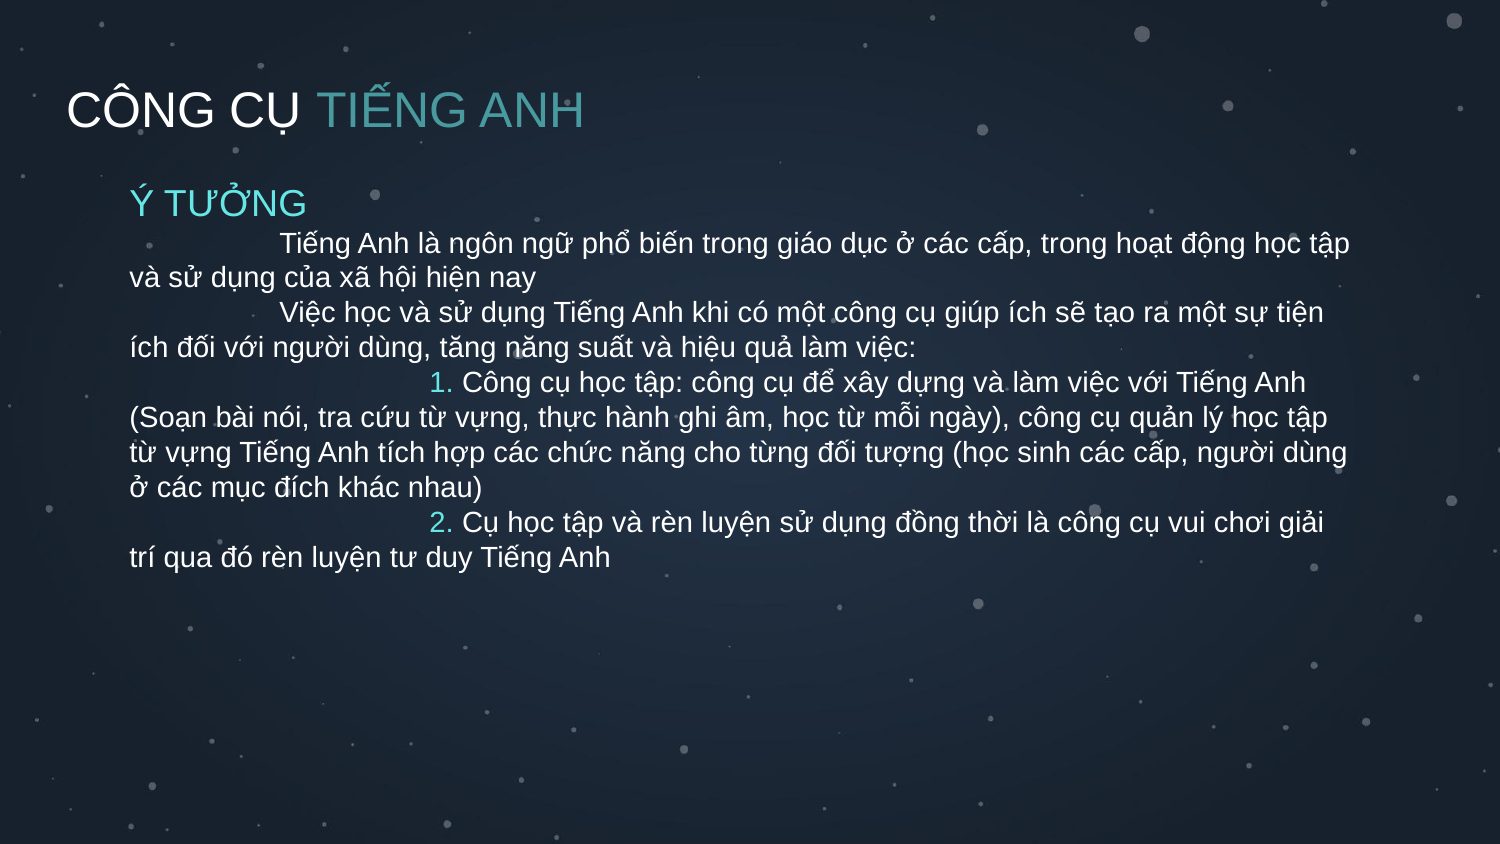

# CÔNG CỤ TIẾNG ANH
Ý TƯỞNG
	Tiếng Anh là ngôn ngữ phổ biến trong giáo dục ở các cấp, trong hoạt động học tập và sử dụng của xã hội hiện nay
	Việc học và sử dụng Tiếng Anh khi có một công cụ giúp ích sẽ tạo ra một sự tiện ích đối với người dùng, tăng năng suất và hiệu quả làm việc:
		1. Công cụ học tập: công cụ để xây dựng và làm việc với Tiếng Anh (Soạn bài nói, tra cứu từ vựng, thực hành ghi âm, học từ mỗi ngày), công cụ quản lý học tập từ vựng Tiếng Anh tích hợp các chức năng cho từng đối tượng (học sinh các cấp, người dùng ở các mục đích khác nhau)
		2. Cụ học tập và rèn luyện sử dụng đồng thời là công cụ vui chơi giải trí qua đó rèn luyện tư duy Tiếng Anh